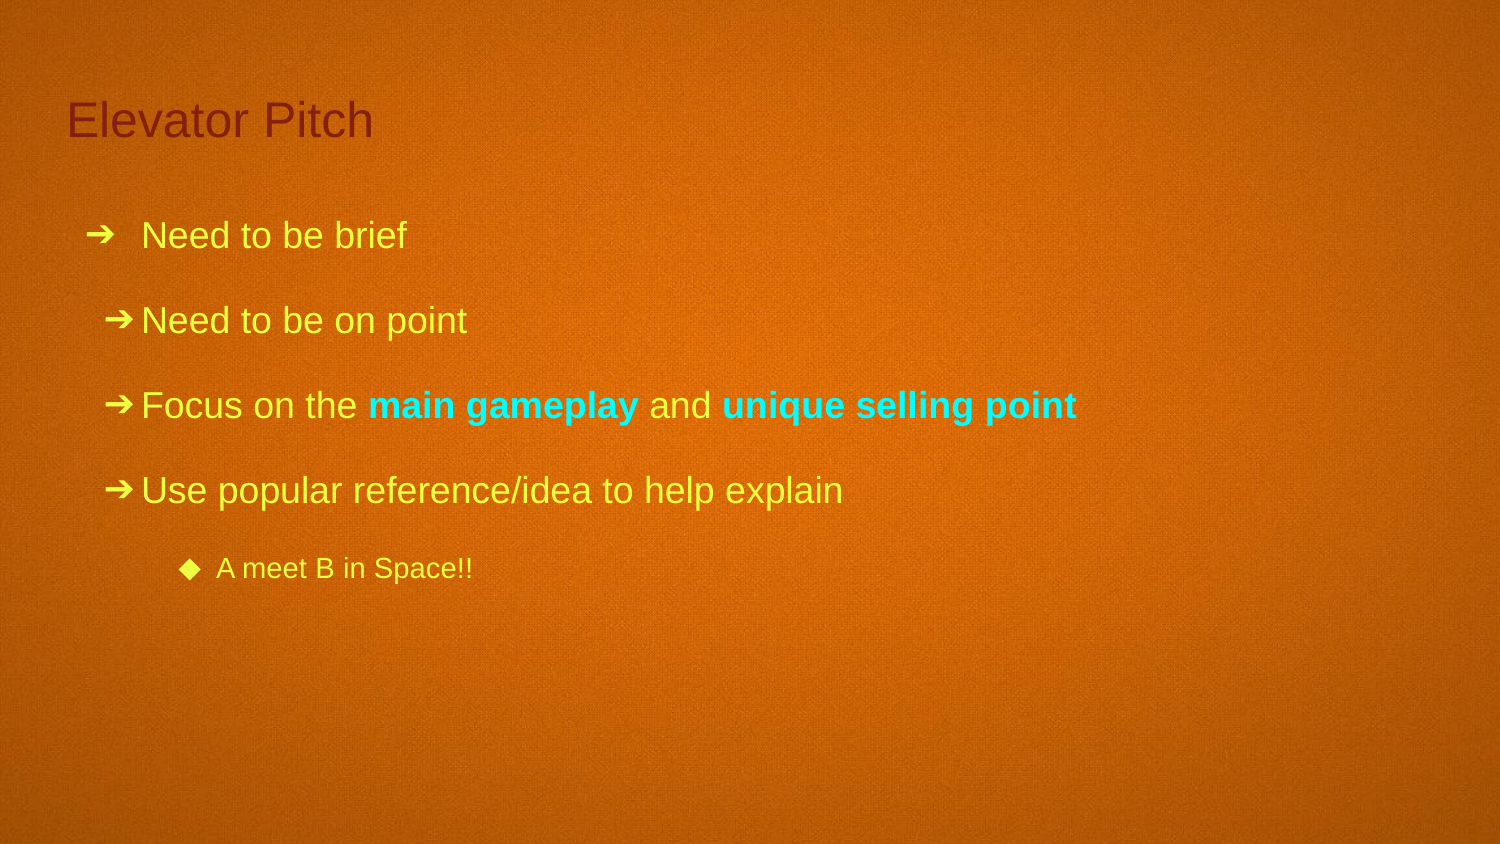

# Elevator Pitch
Need to be brief
Need to be on point
Focus on the main gameplay and unique selling point
Use popular reference/idea to help explain
A meet B in Space!!